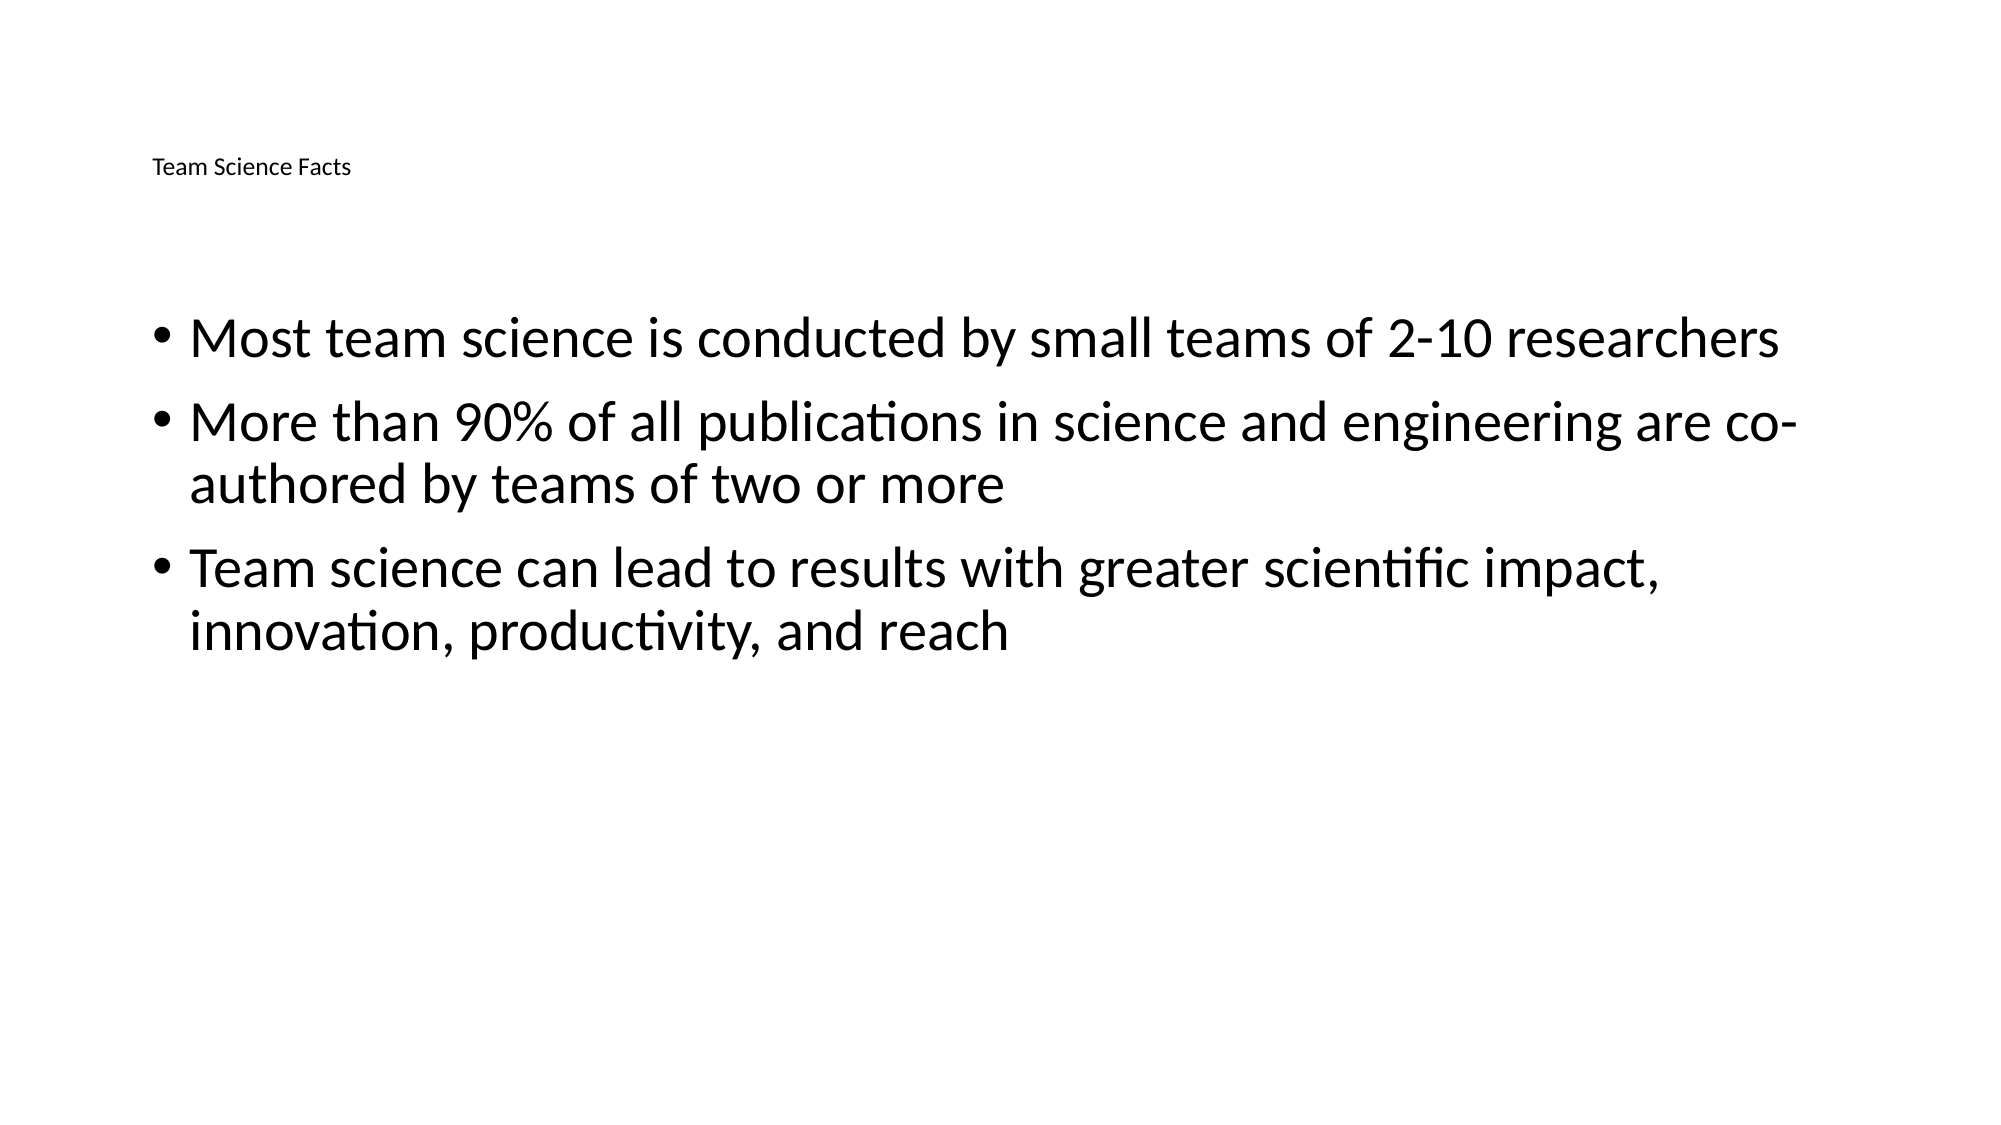

# Team Science Facts
Most team science is conducted by small teams of 2-10 researchers
More than 90% of all publications in science and engineering are co-authored by teams of two or more
Team science can lead to results with greater scientific impact, innovation, productivity, and reach